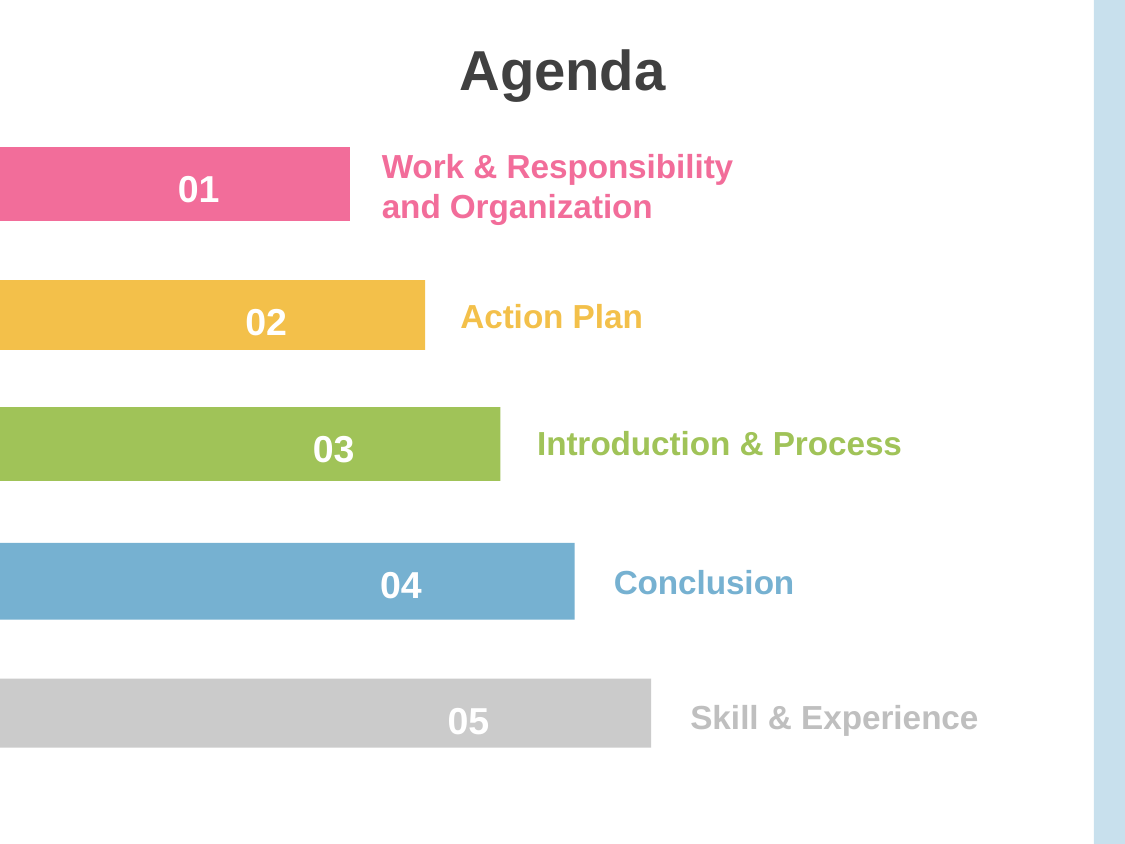

# Agenda
Work & Responsibility and Organization

01

Action Plan
02

Introduction & Process
03

Conclusion
04

Skill & Experience
05